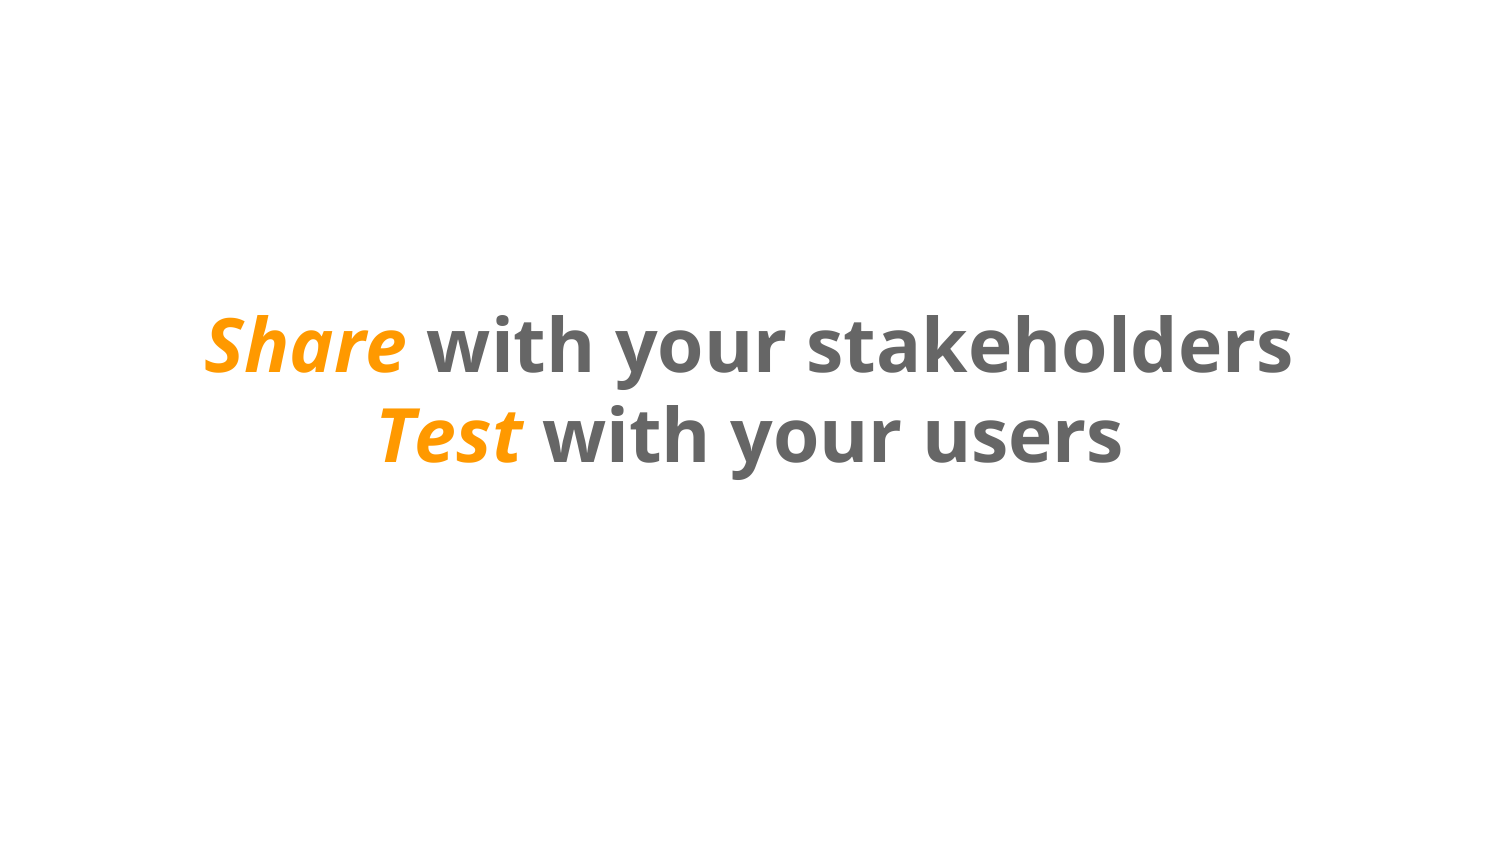

# Share with your stakeholders
Test with your users